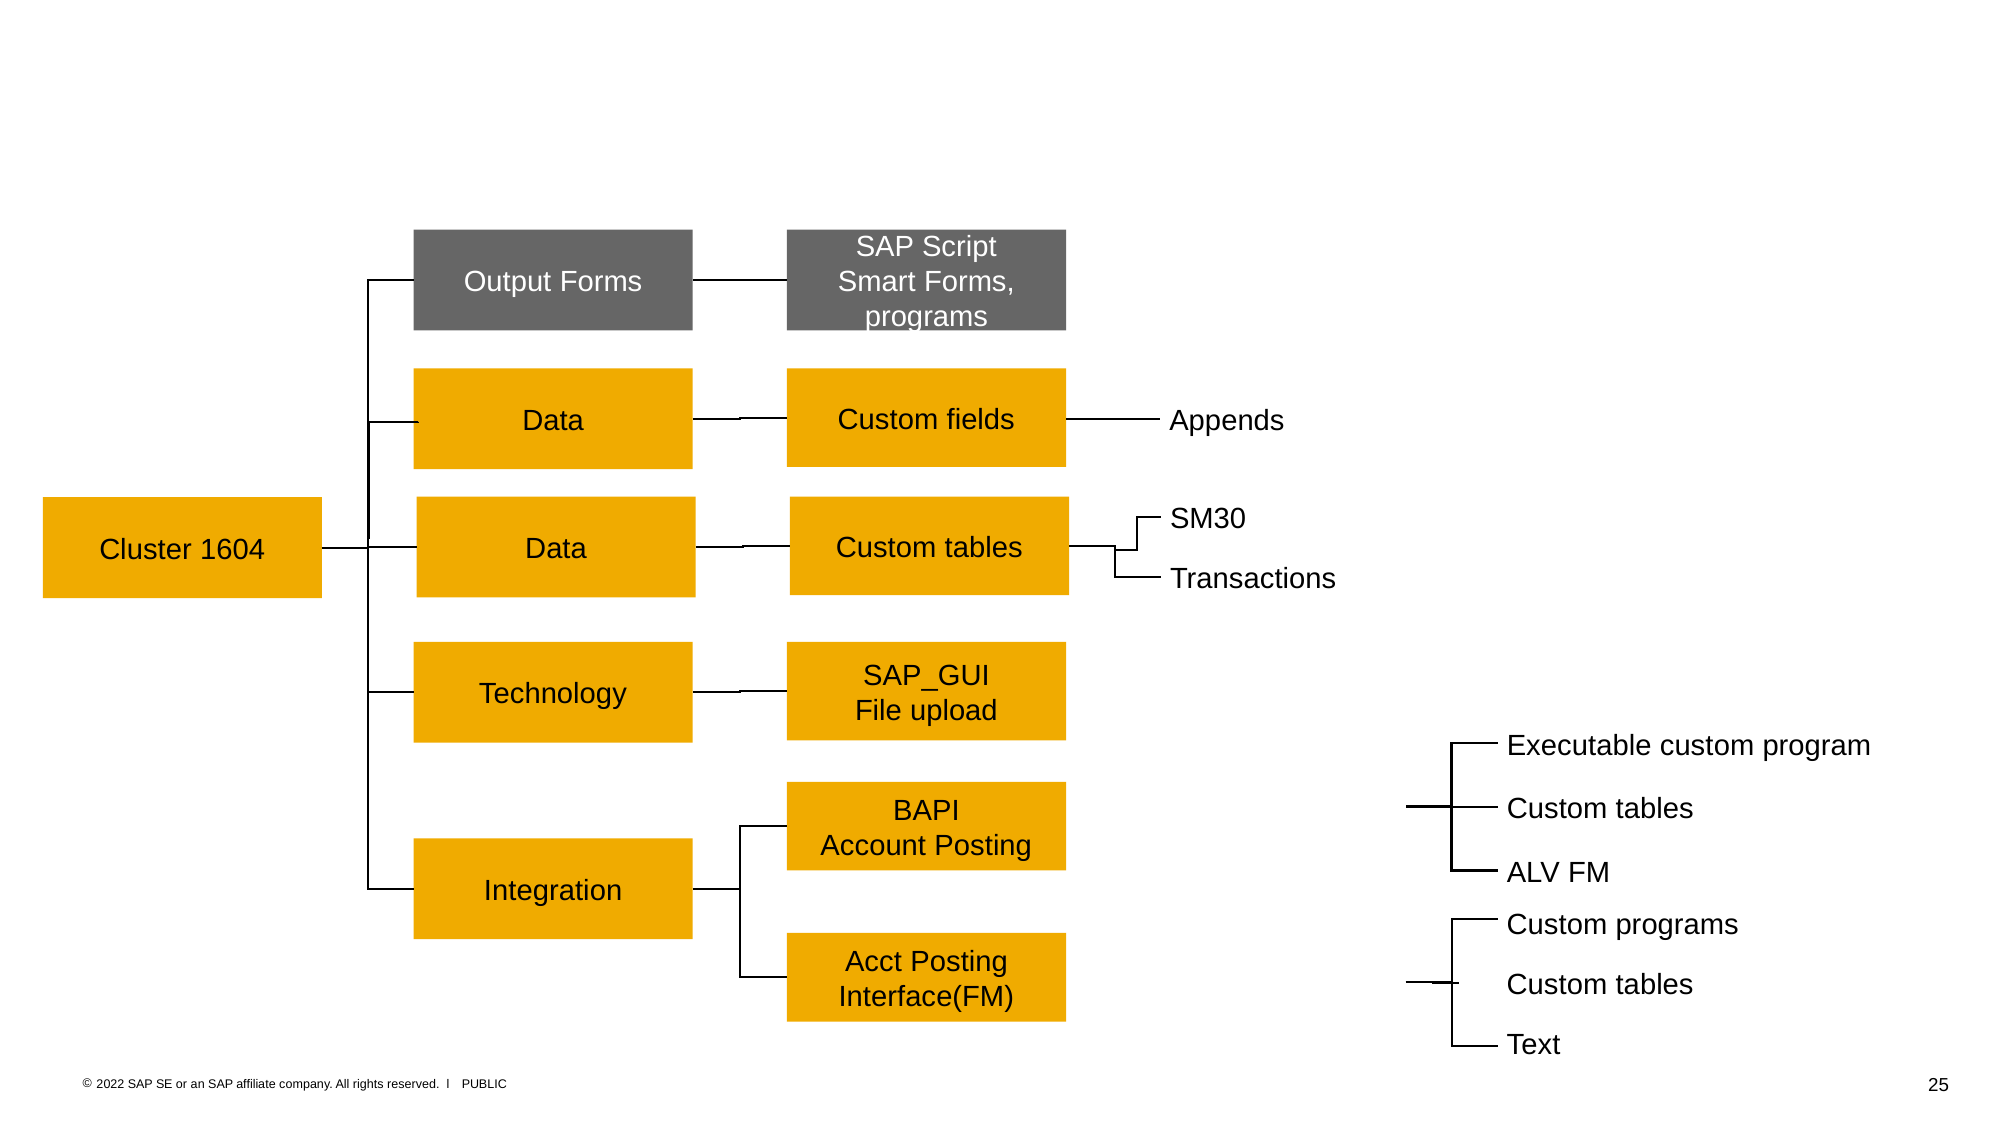

#
Output Forms
SAP Script
Smart Forms, programs
Data
Custom fields
Appends
SM30
Data
Custom tables
Cluster 1604
Transactions
Technology
SAP_GUI
File upload
Executable custom program
Custom tables
BAPI
Account Posting
Integration
ALV FM
Custom programs
Acct Posting Interface(FM)
Custom tables
Text